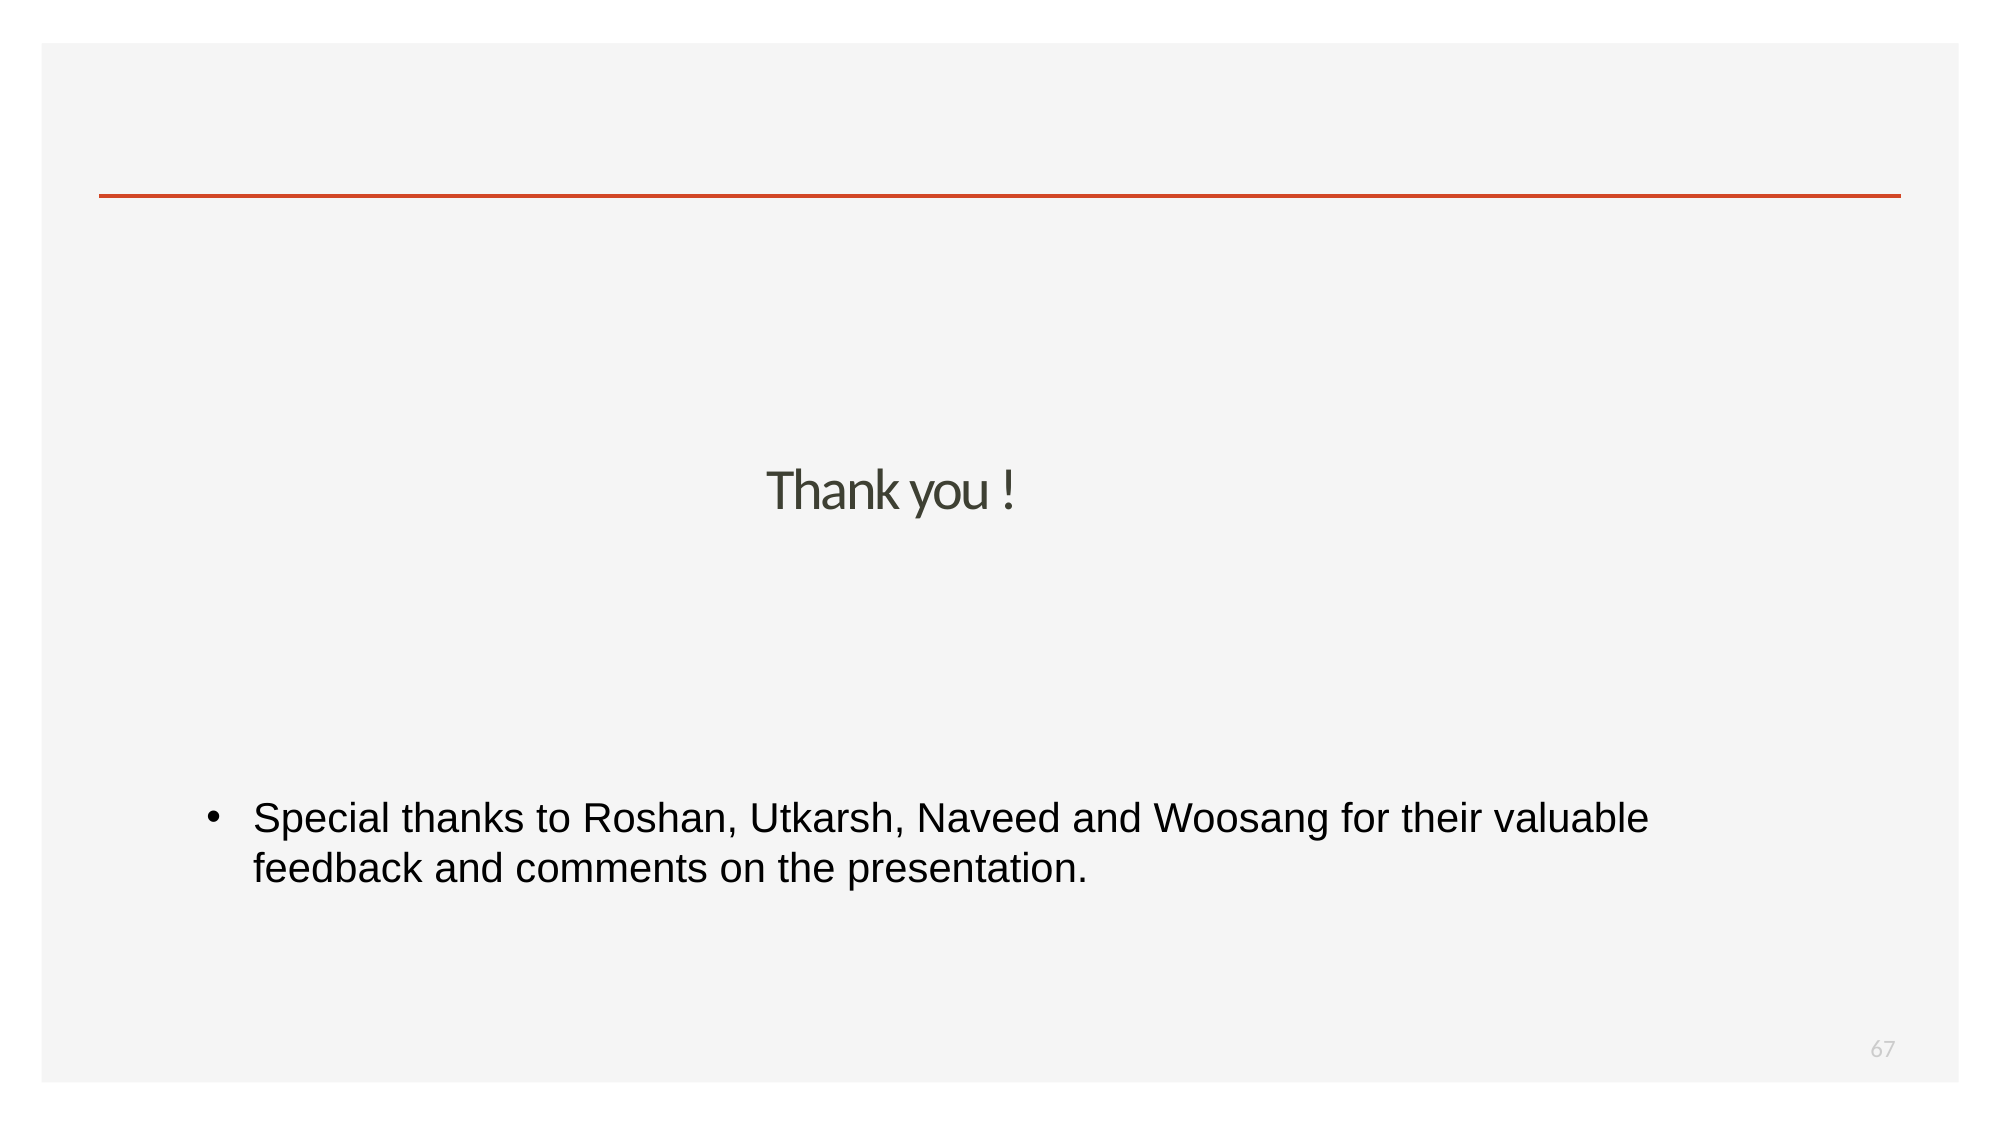

# Thank you !
Special thanks to Roshan, Utkarsh, Naveed and Woosang for their valuable feedback and comments on the presentation.
67